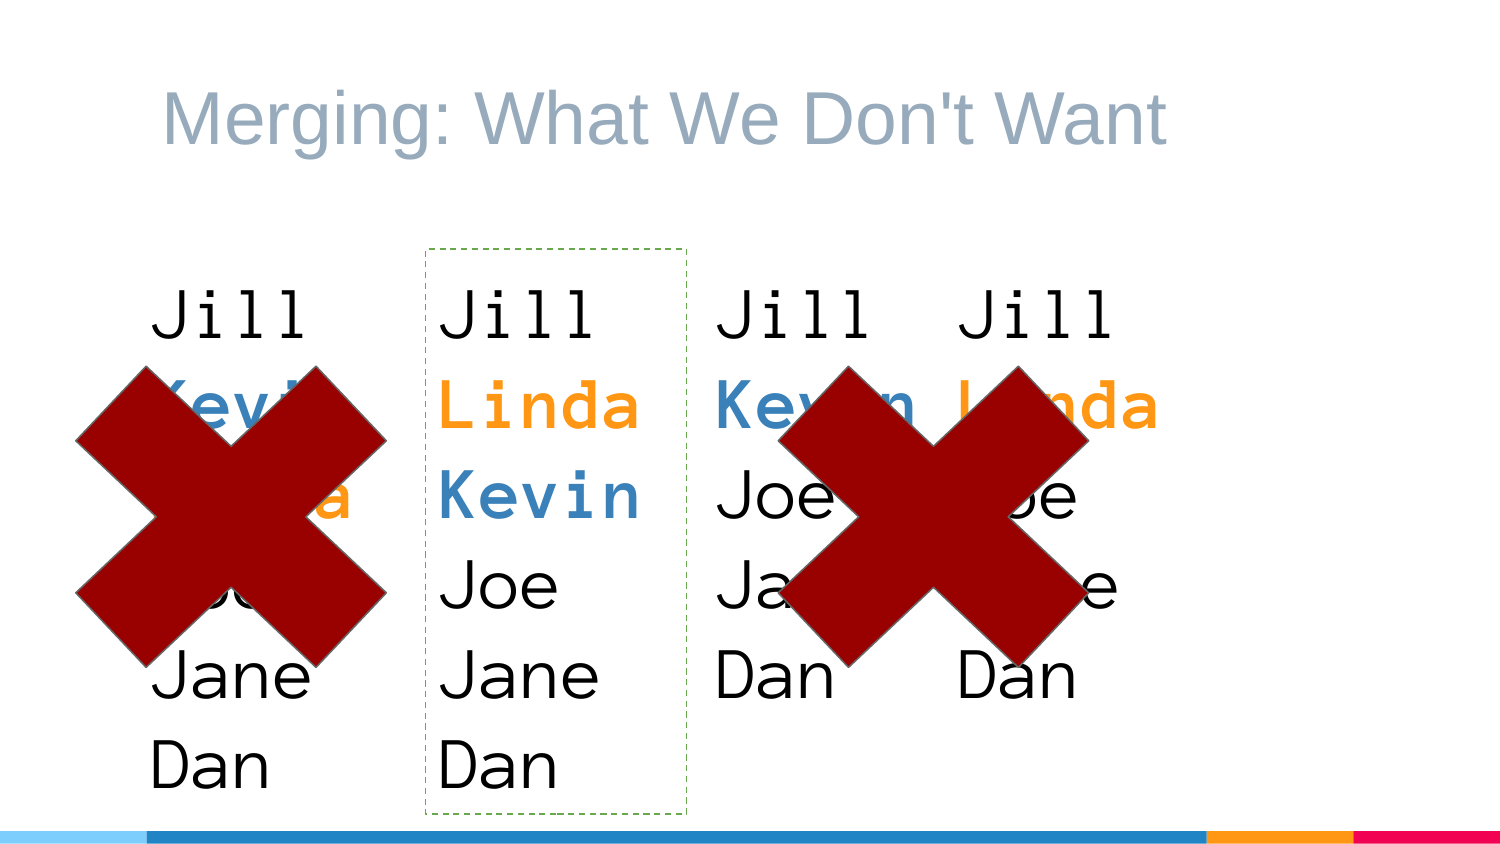

# Merging: What We Don't Want
Jill
Kevin
Linda
Joe
Jane
Dan
Jill
Linda
Kevin
Joe
Jane
Dan
Jill
Kevin
Joe
Jane
Dan
Jill
Linda
Joe
Jane
Dan